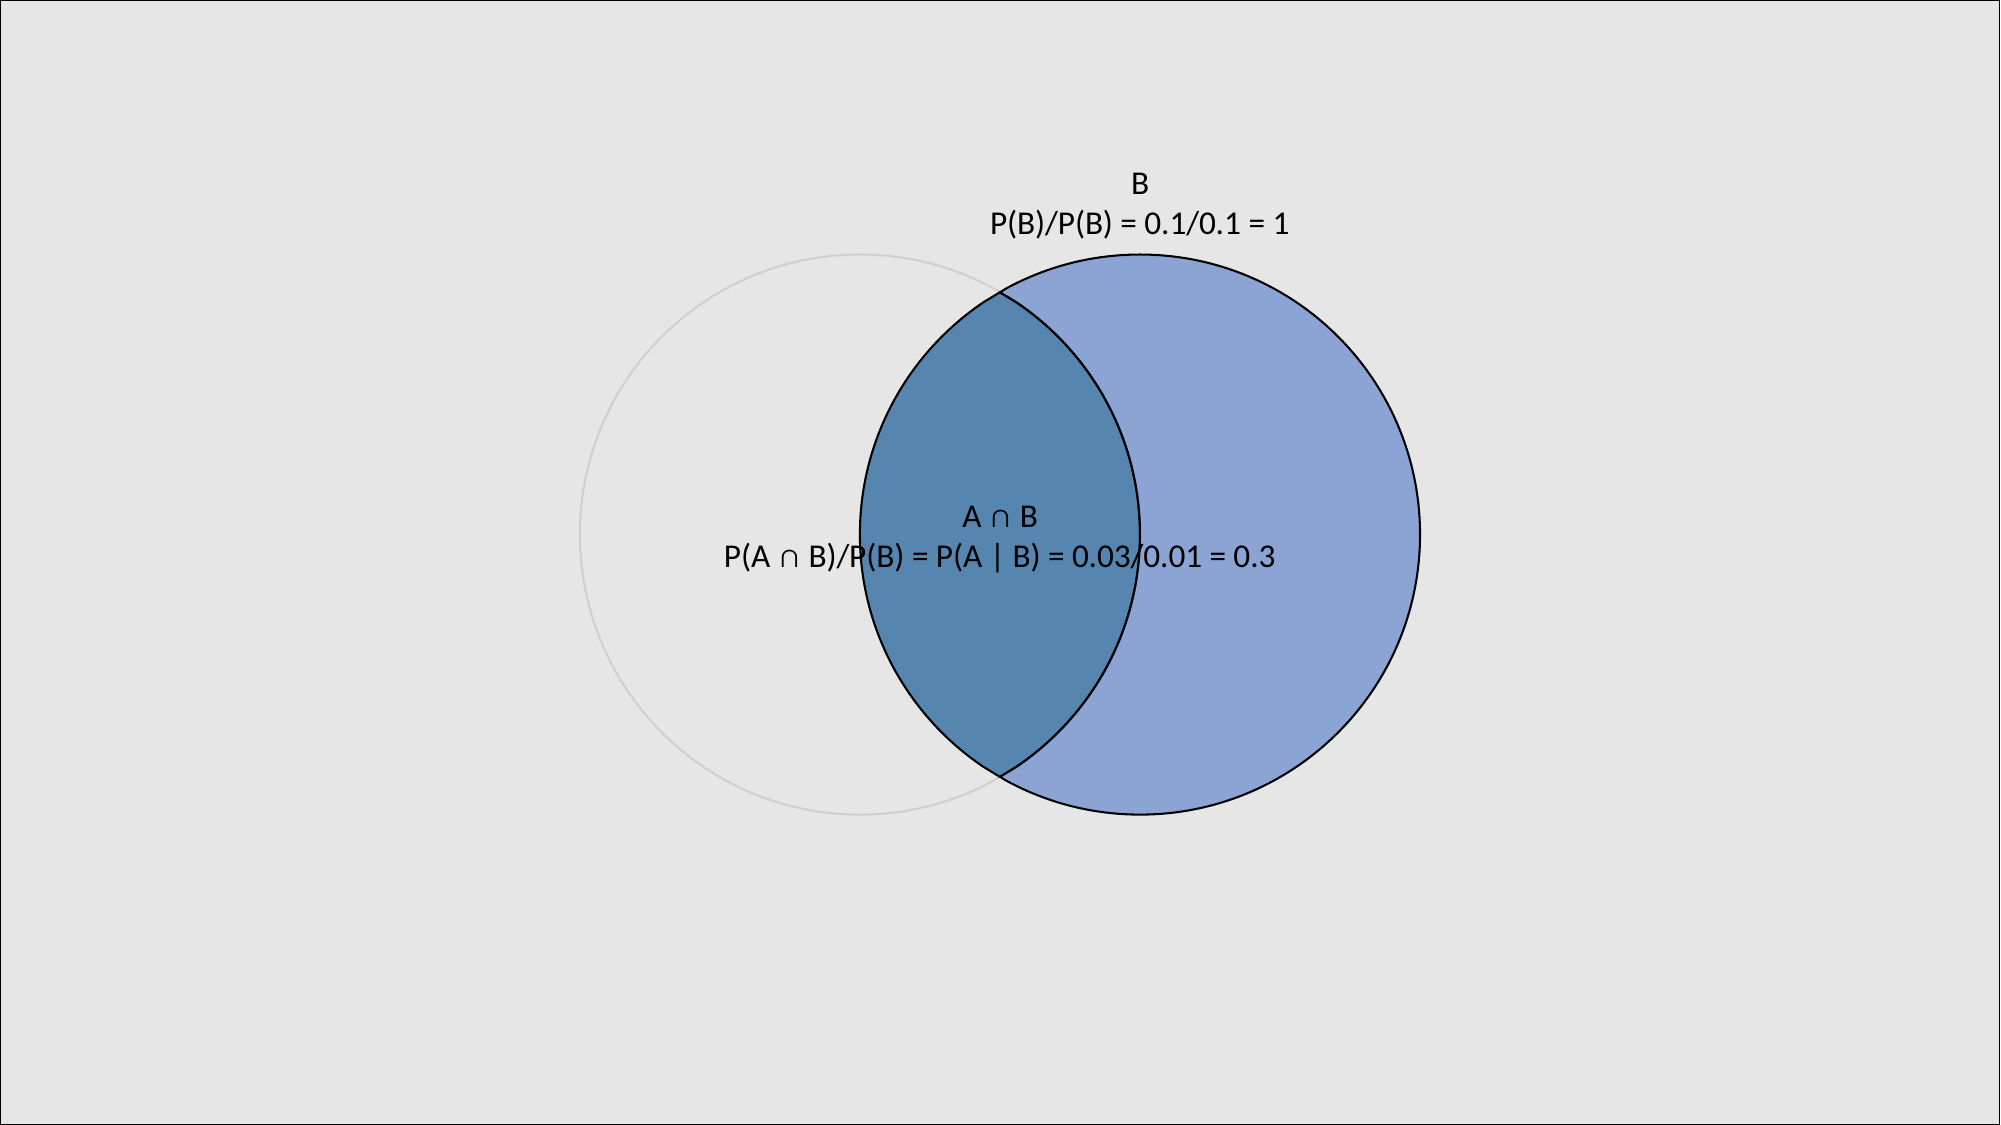

B
P(B)/P(B) = 0.1/0.1 = 1

A ∩ B
P(A ∩ B)/P(B) = P(A | B) = 0.03/0.01 = 0.3